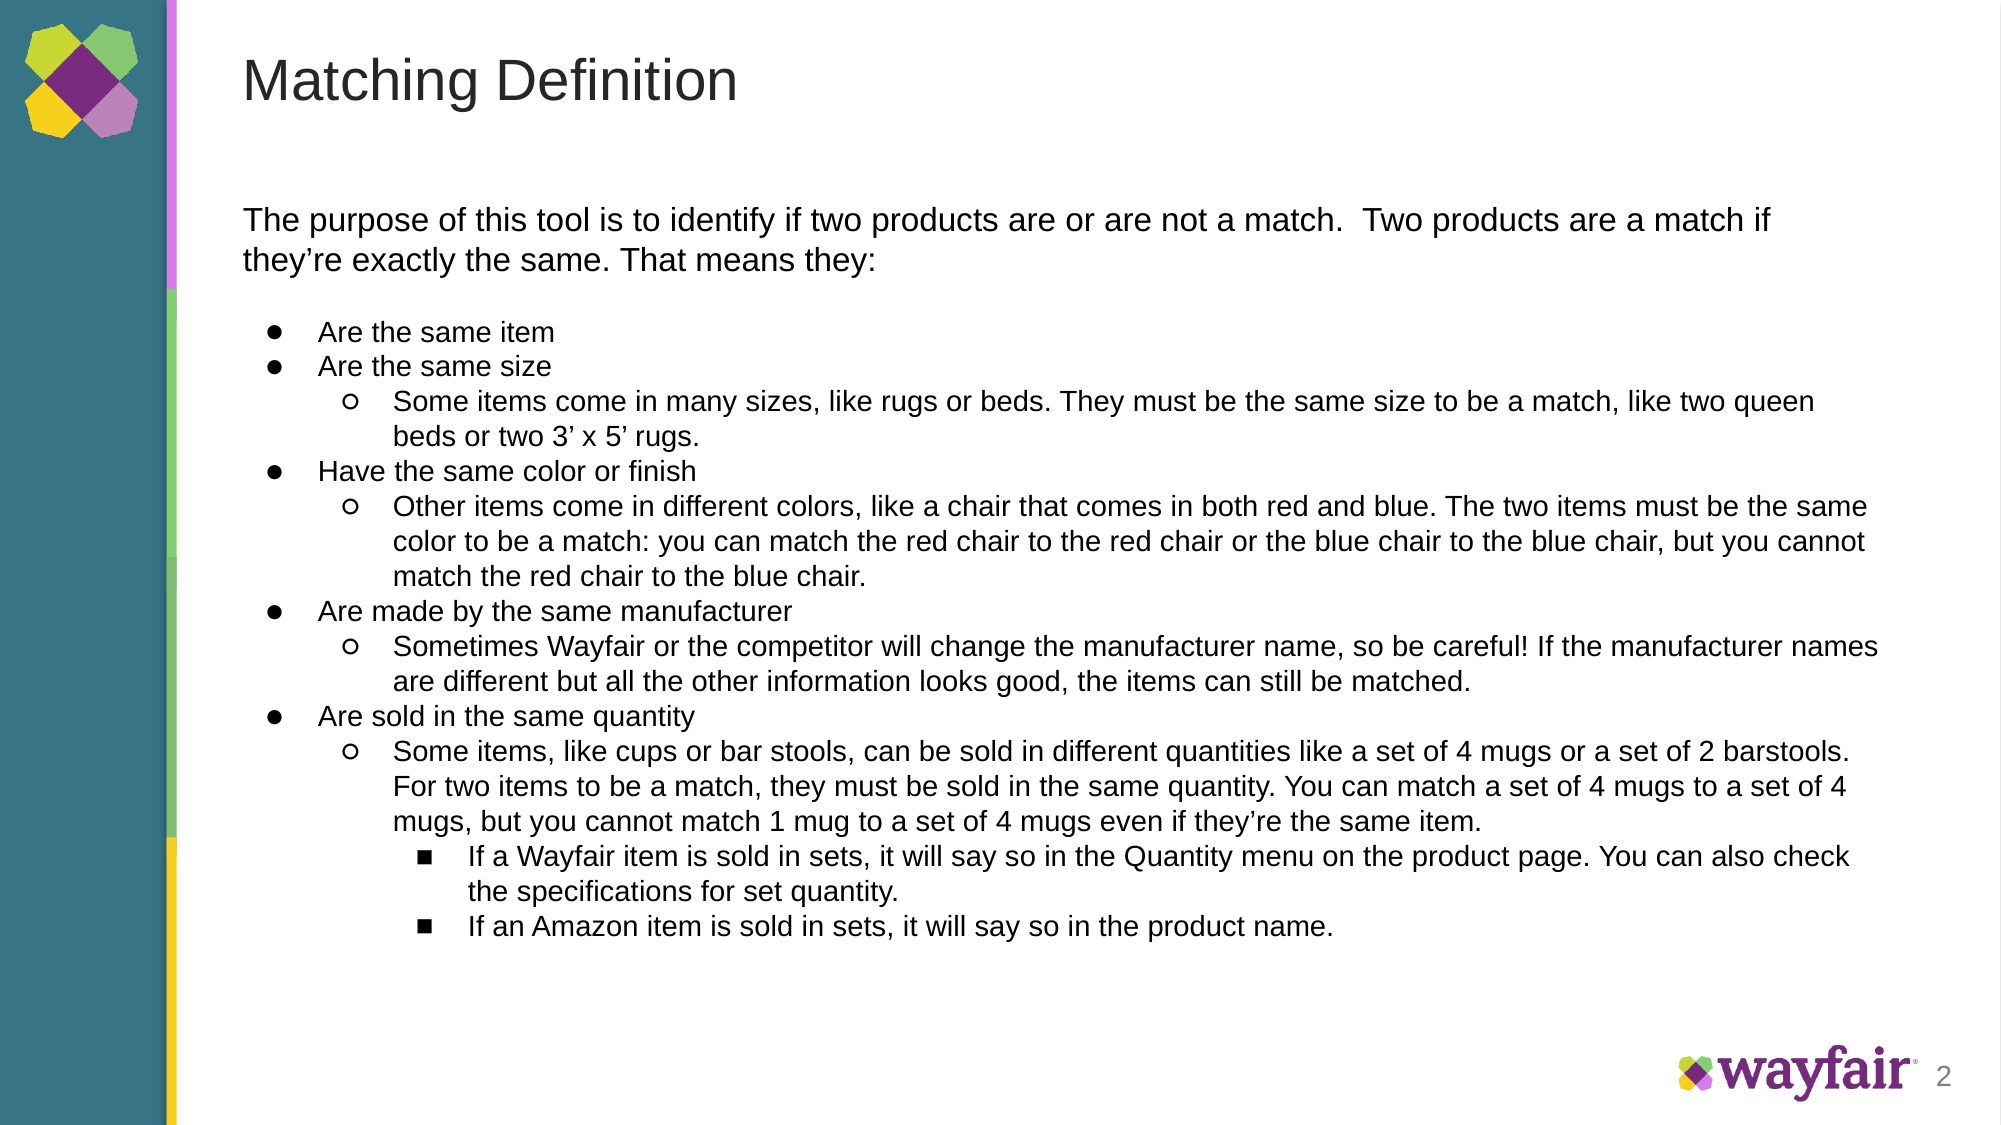

# Matching Definition
The purpose of this tool is to identify if two products are or are not a match.  Two products are a match if they’re exactly the same. That means they:

Are the same item
Are the same size
Some items come in many sizes, like rugs or beds. They must be the same size to be a match, like two queen beds or two 3’ x 5’ rugs.
Have the same color or finish
Other items come in different colors, like a chair that comes in both red and blue. The two items must be the same color to be a match: you can match the red chair to the red chair or the blue chair to the blue chair, but you cannot match the red chair to the blue chair.
Are made by the same manufacturer
Sometimes Wayfair or the competitor will change the manufacturer name, so be careful! If the manufacturer names are different but all the other information looks good, the items can still be matched.
Are sold in the same quantity
Some items, like cups or bar stools, can be sold in different quantities like a set of 4 mugs or a set of 2 barstools. For two items to be a match, they must be sold in the same quantity. You can match a set of 4 mugs to a set of 4 mugs, but you cannot match 1 mug to a set of 4 mugs even if they’re the same item.
If a Wayfair item is sold in sets, it will say so in the Quantity menu on the product page. You can also check the specifications for set quantity.
If an Amazon item is sold in sets, it will say so in the product name.